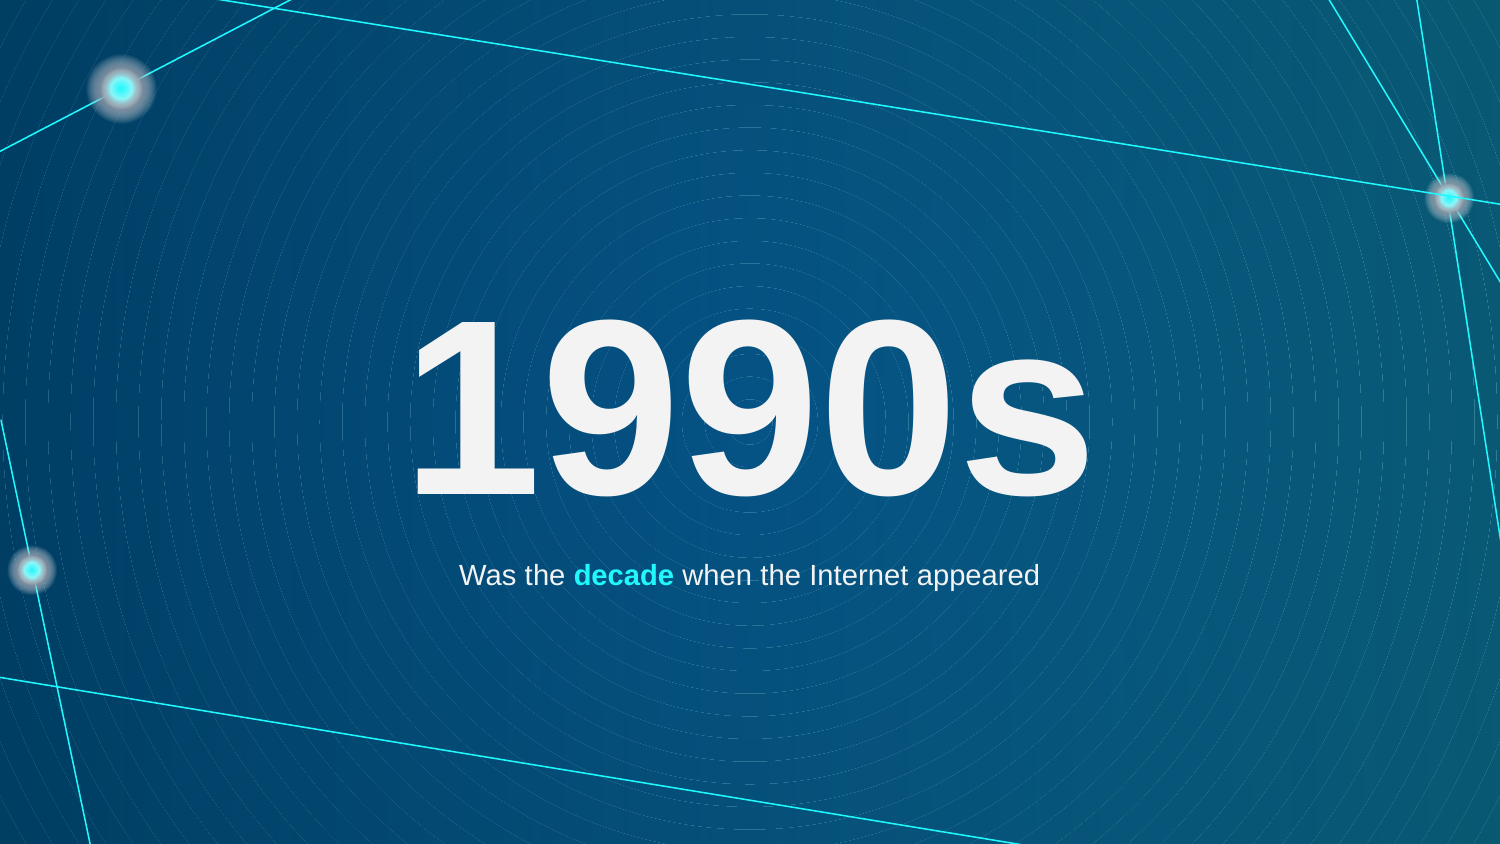

# 1990s
Was the decade when the Internet appeared